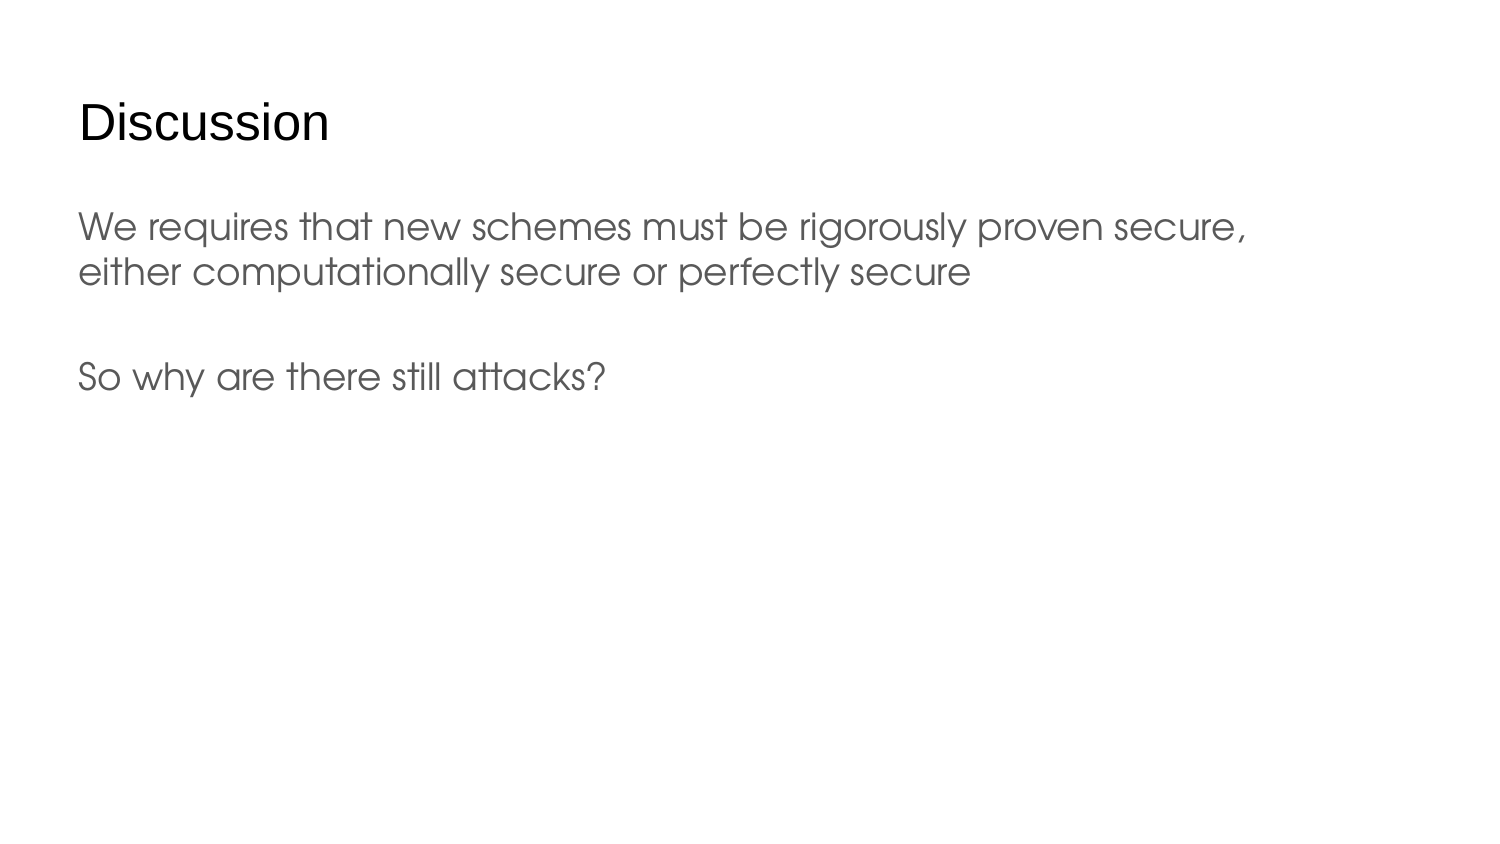

# Discussion

We requires that new schemes must be rigorously proven secure, either computationally secure or perfectly secure
So why are there still attacks?